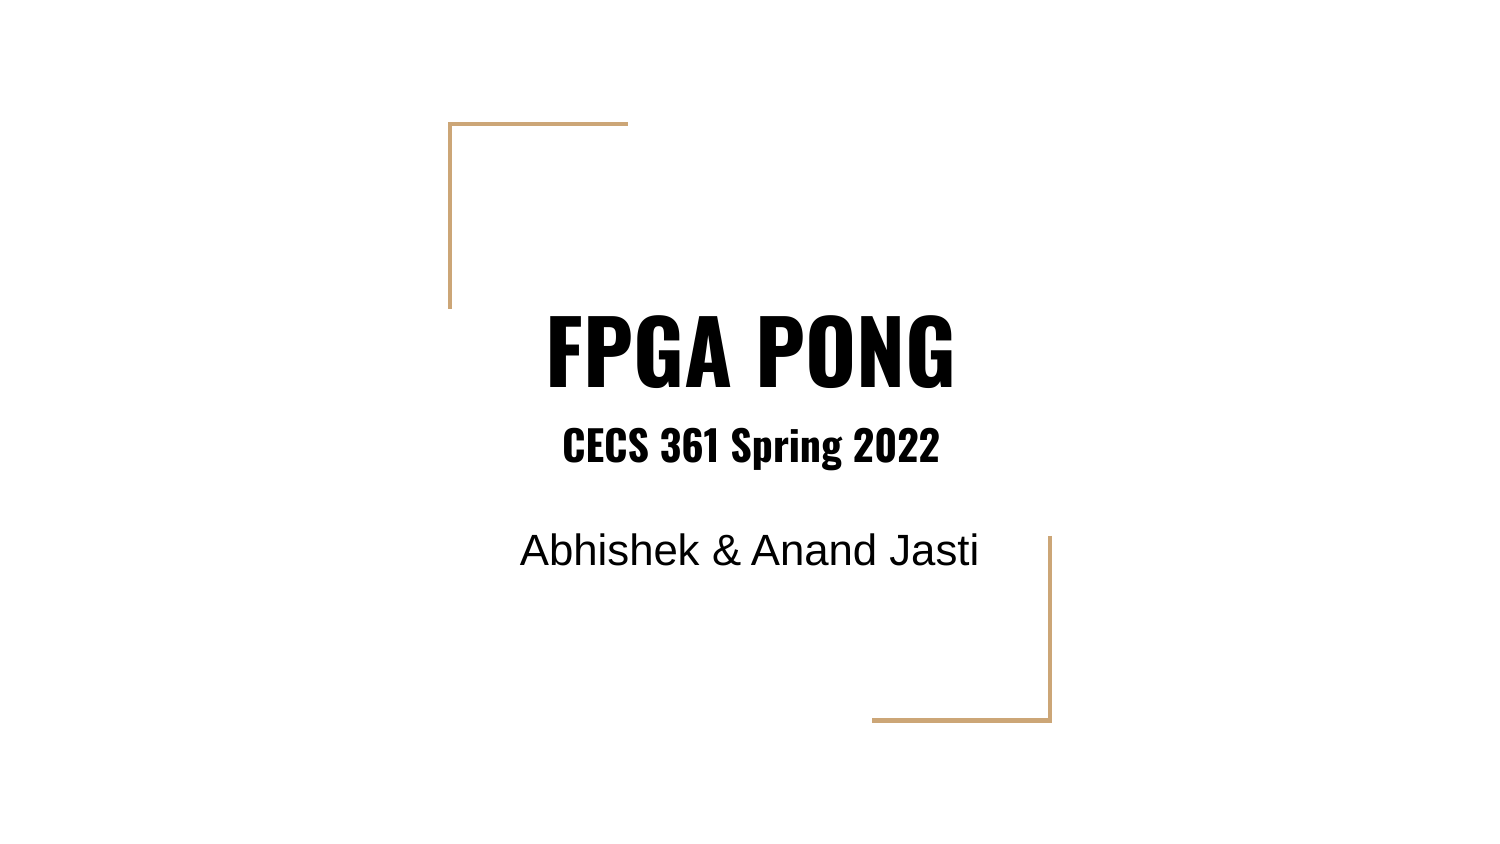

# FPGA PONG
CECS 361 Spring 2022
Abhishek & Anand Jasti